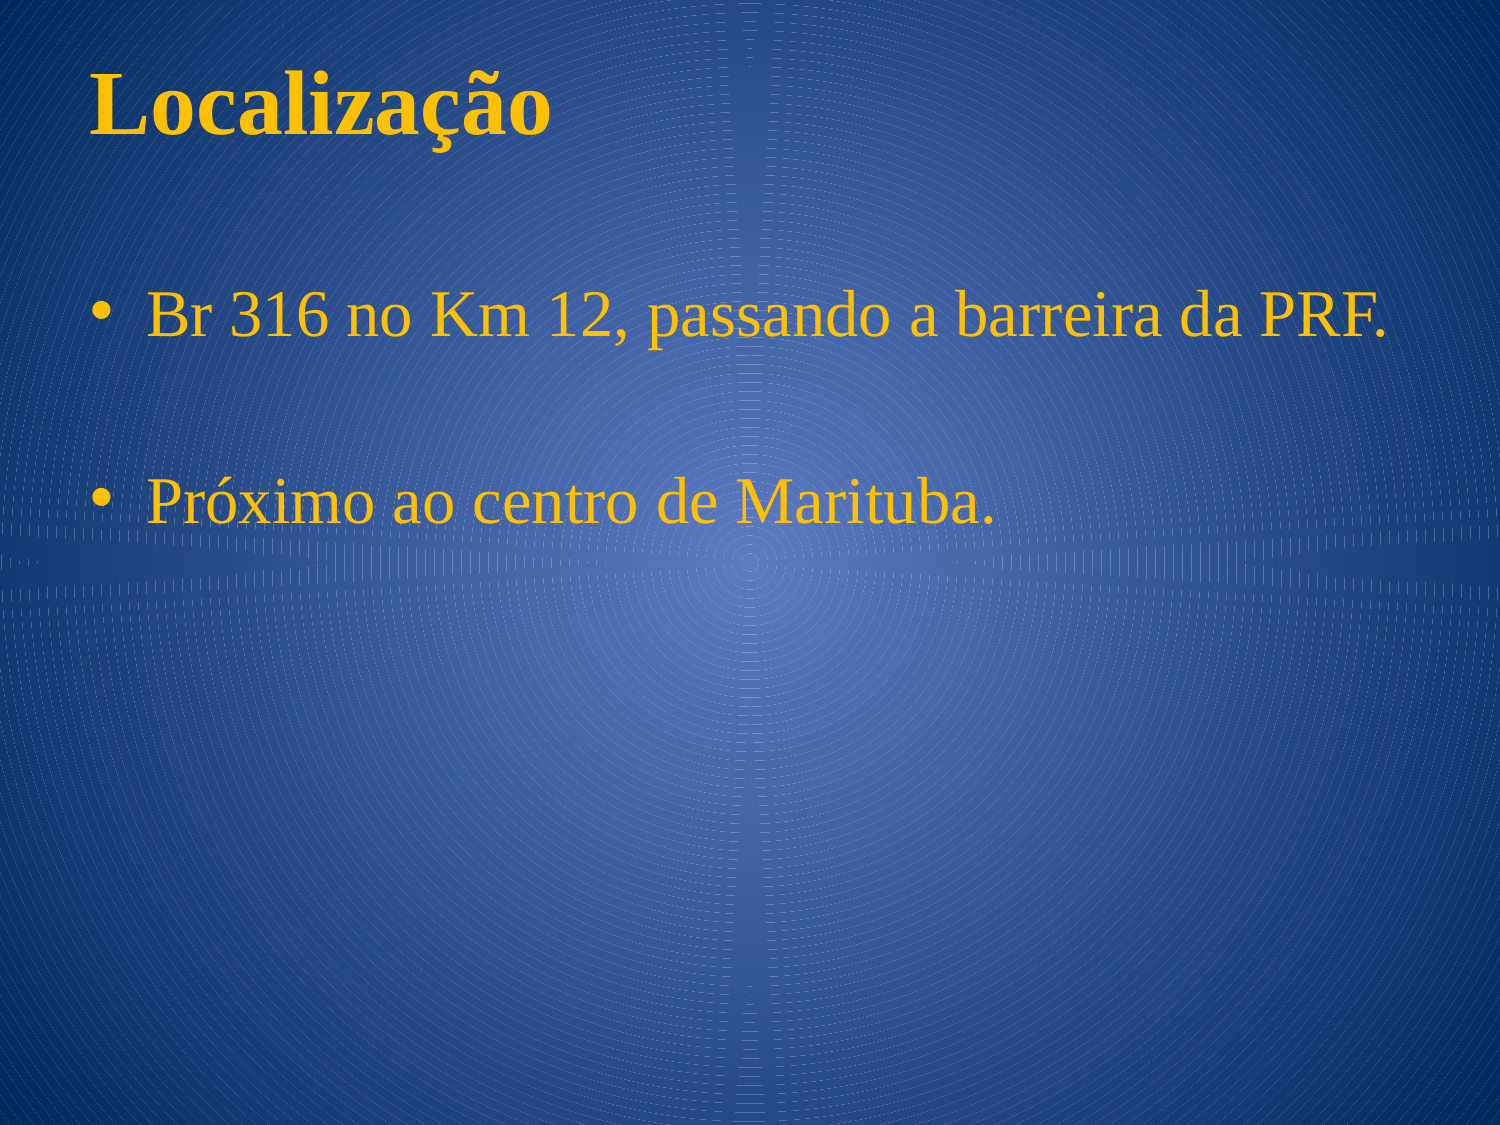

Localização
Br 316 no Km 12, passando a barreira da PRF.

Próximo ao centro de Marituba.